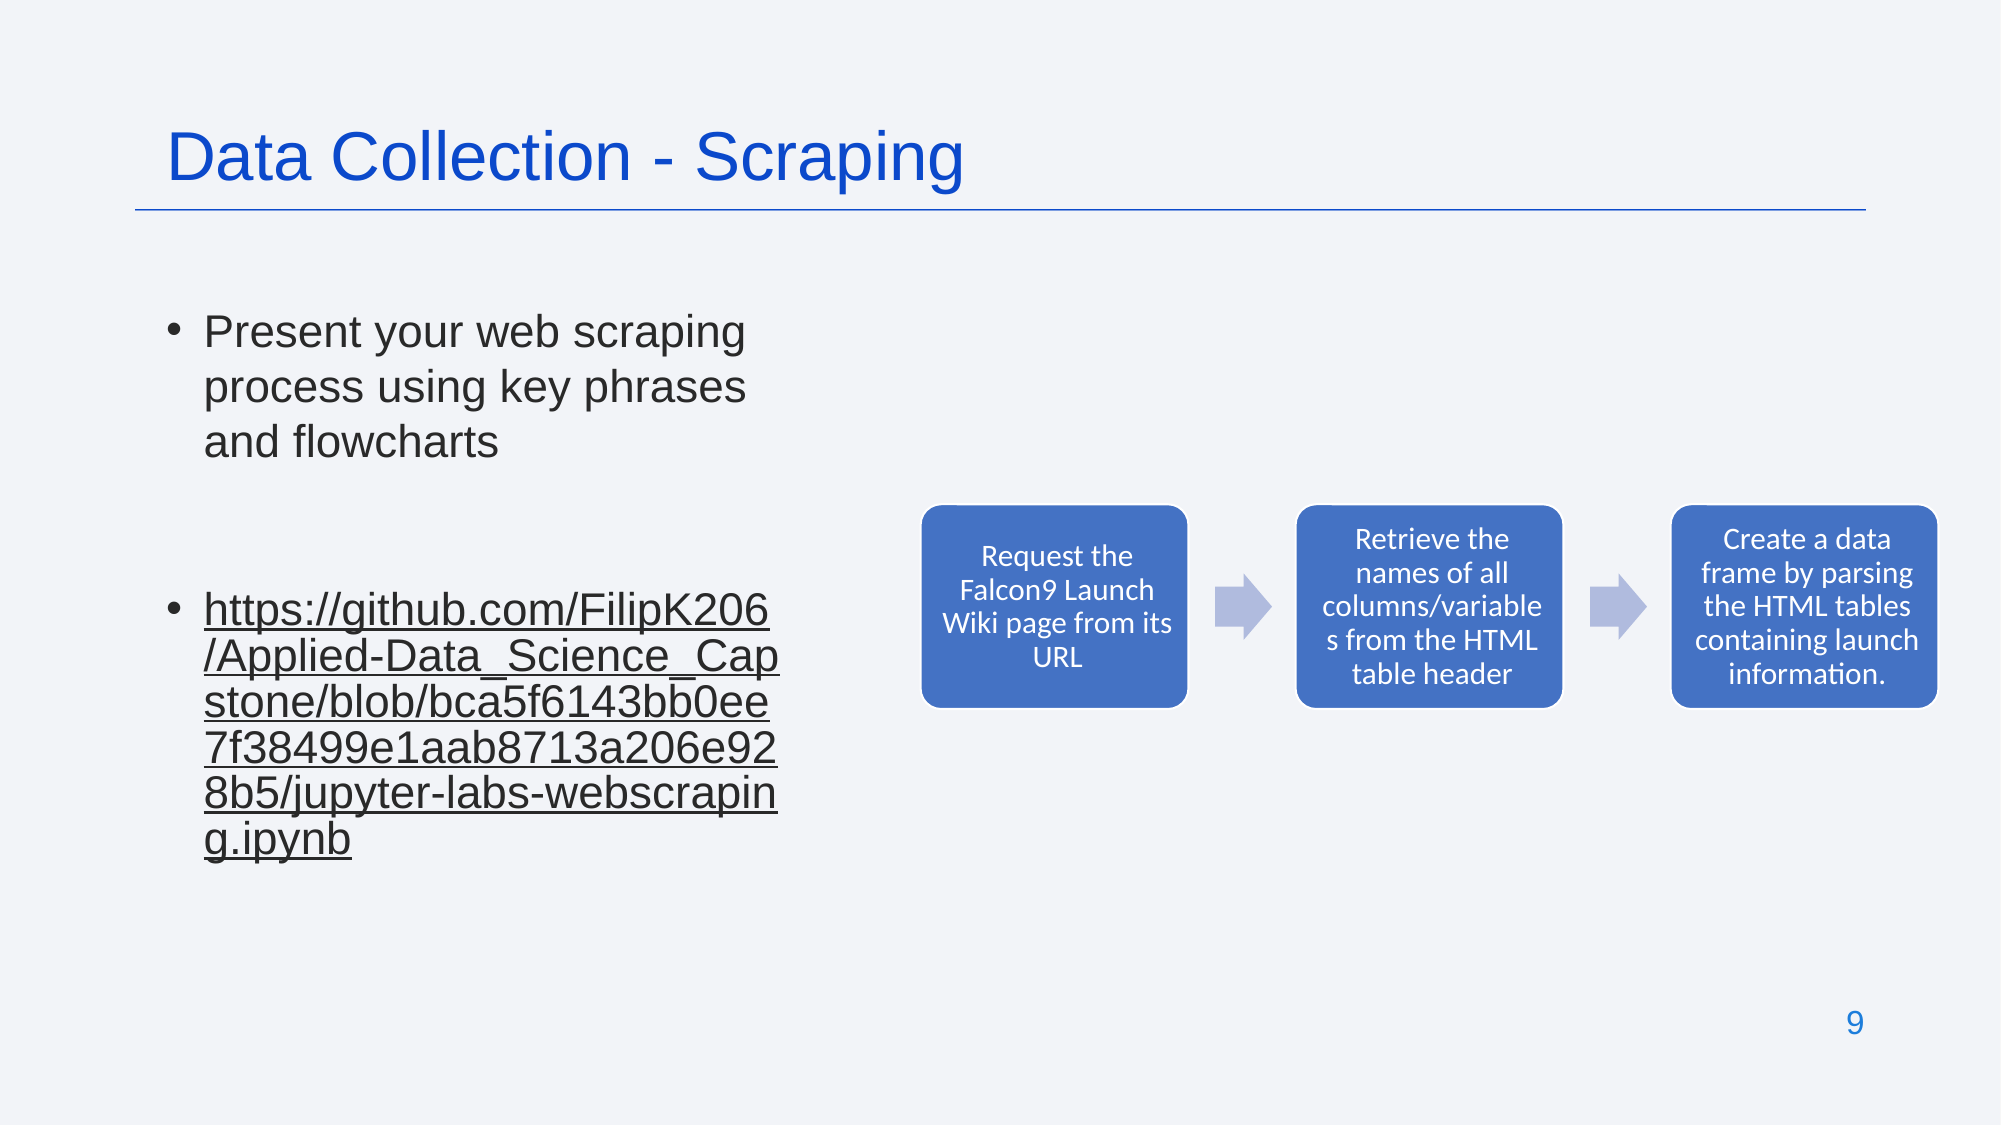

Data Collection - Scraping
Request the Falcon9 Launch Wiki page from its URL

Retrieve the names of all columns/variables from the HTML table header

Create a data frame by parsing the HTML tables containing launch information.
Present your web scraping process using key phrases and flowcharts

https://github.com/FilipK206/Applied-Data_Science_Capstone/blob/bca5f6143bb0ee7f38499e1aab8713a206e928b5/jupyter-labs-webscraping.ipynb
9